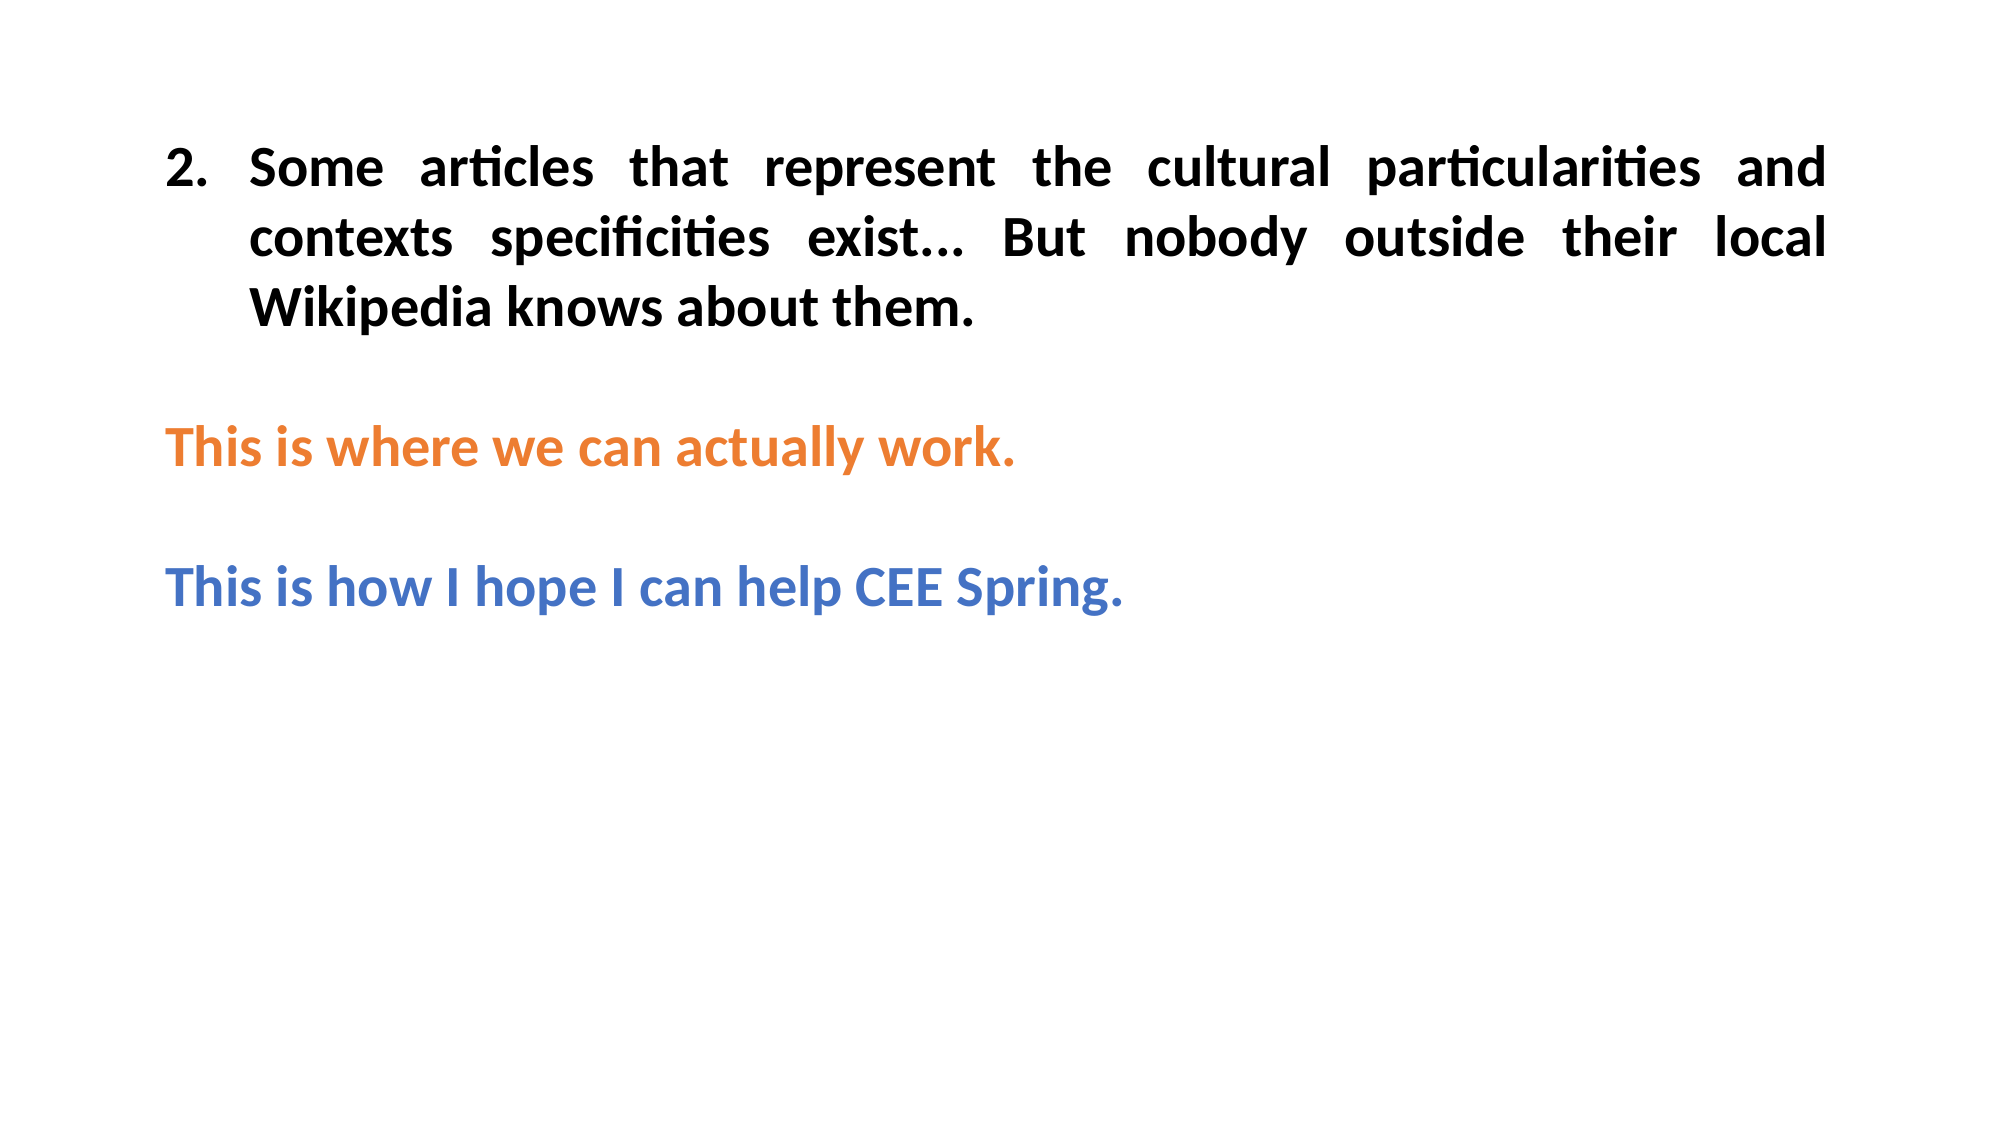

Some articles that represent the cultural particularities and contexts specificities exist... But nobody outside their local Wikipedia knows about them.

This is where we can actually work.

This is how I hope I can help CEE Spring.